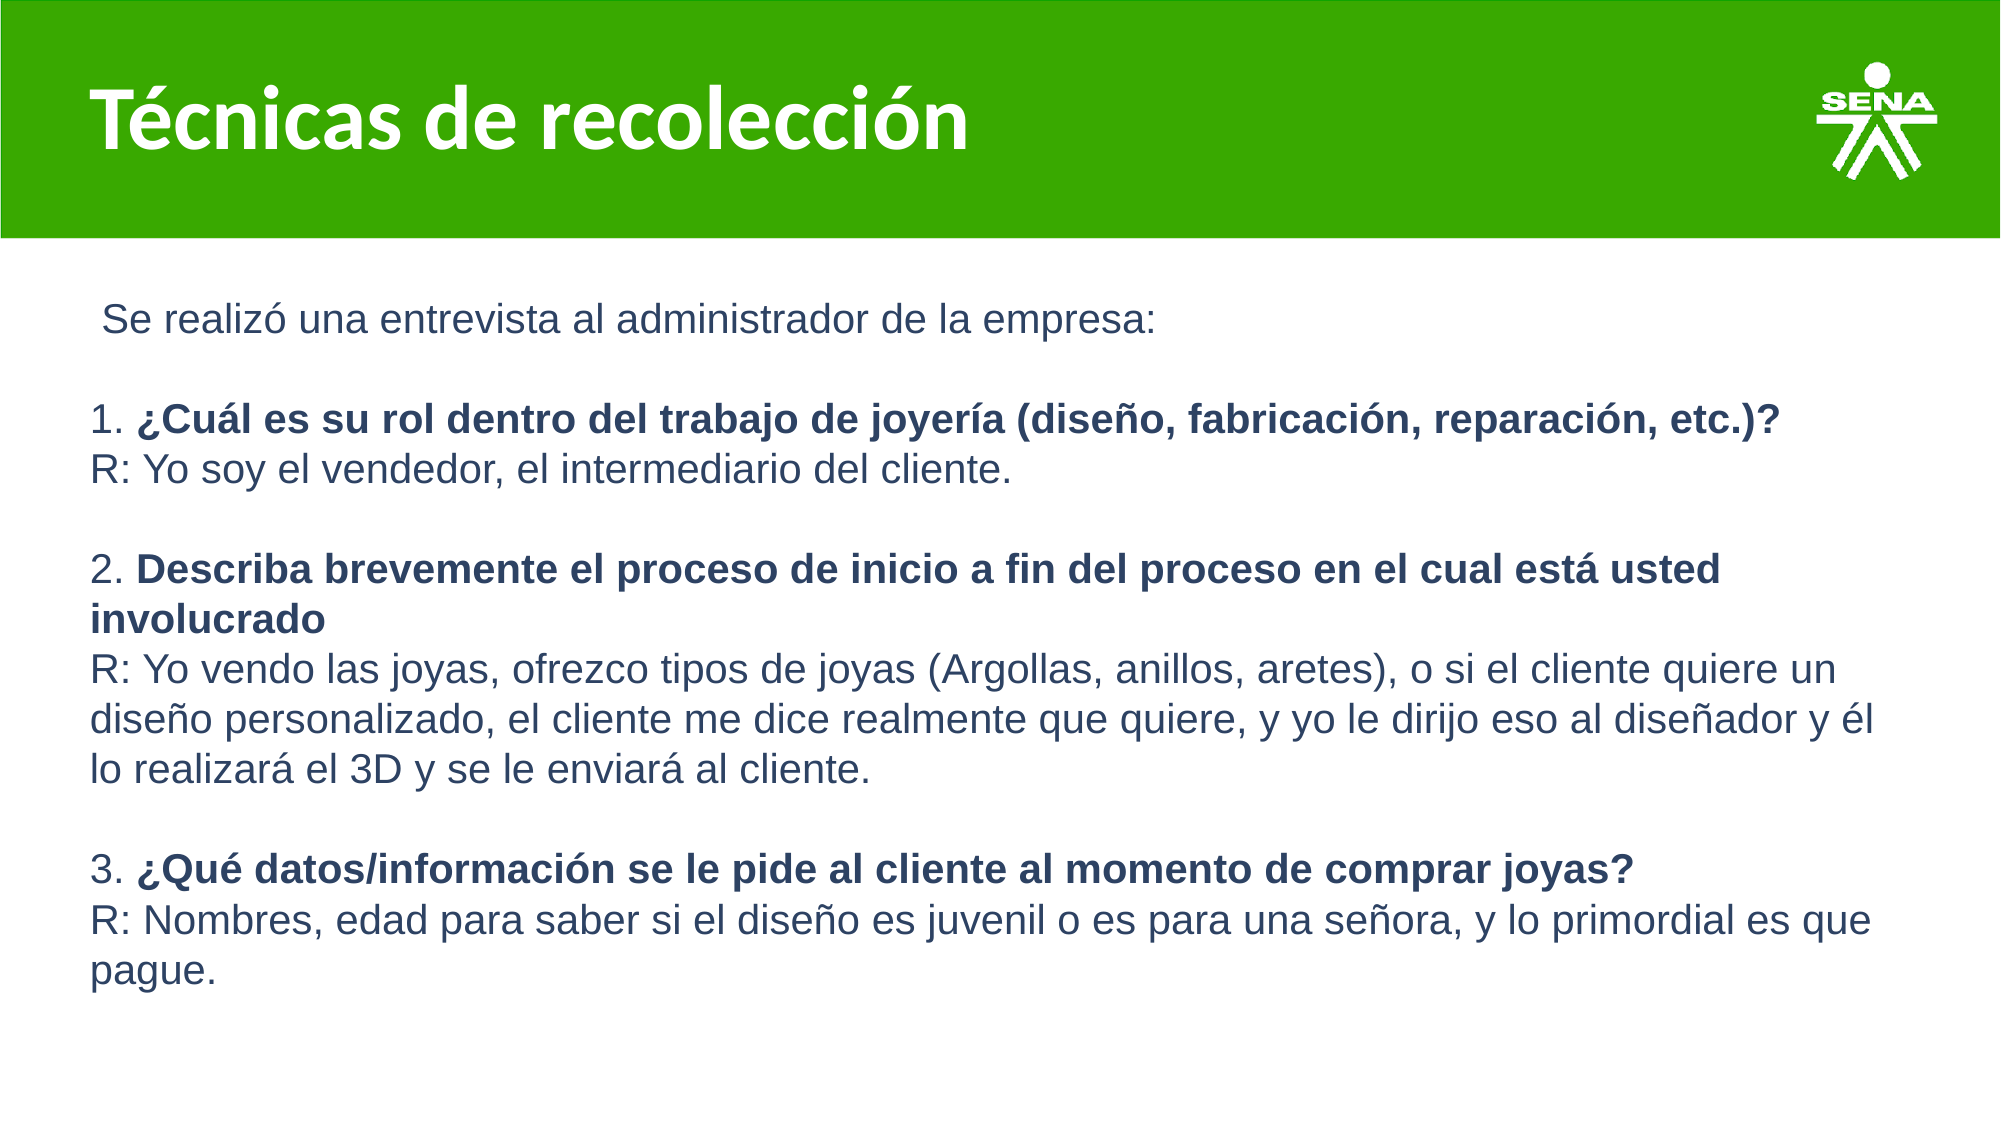

# Técnicas de recolección
 Se realizó una entrevista al administrador de la empresa:

1. ¿Cuál es su rol dentro del trabajo de joyería (diseño, fabricación, reparación, etc.)?
R: Yo soy el vendedor, el intermediario del cliente.
2. Describa brevemente el proceso de inicio a fin del proceso en el cual está usted involucrado
R: Yo vendo las joyas, ofrezco tipos de joyas (Argollas, anillos, aretes), o si el cliente quiere un diseño personalizado, el cliente me dice realmente que quiere, y yo le dirijo eso al diseñador y él lo realizará el 3D y se le enviará al cliente.
3. ¿Qué datos/información se le pide al cliente al momento de comprar joyas?
R: Nombres, edad para saber si el diseño es juvenil o es para una señora, y lo primordial es que pague.